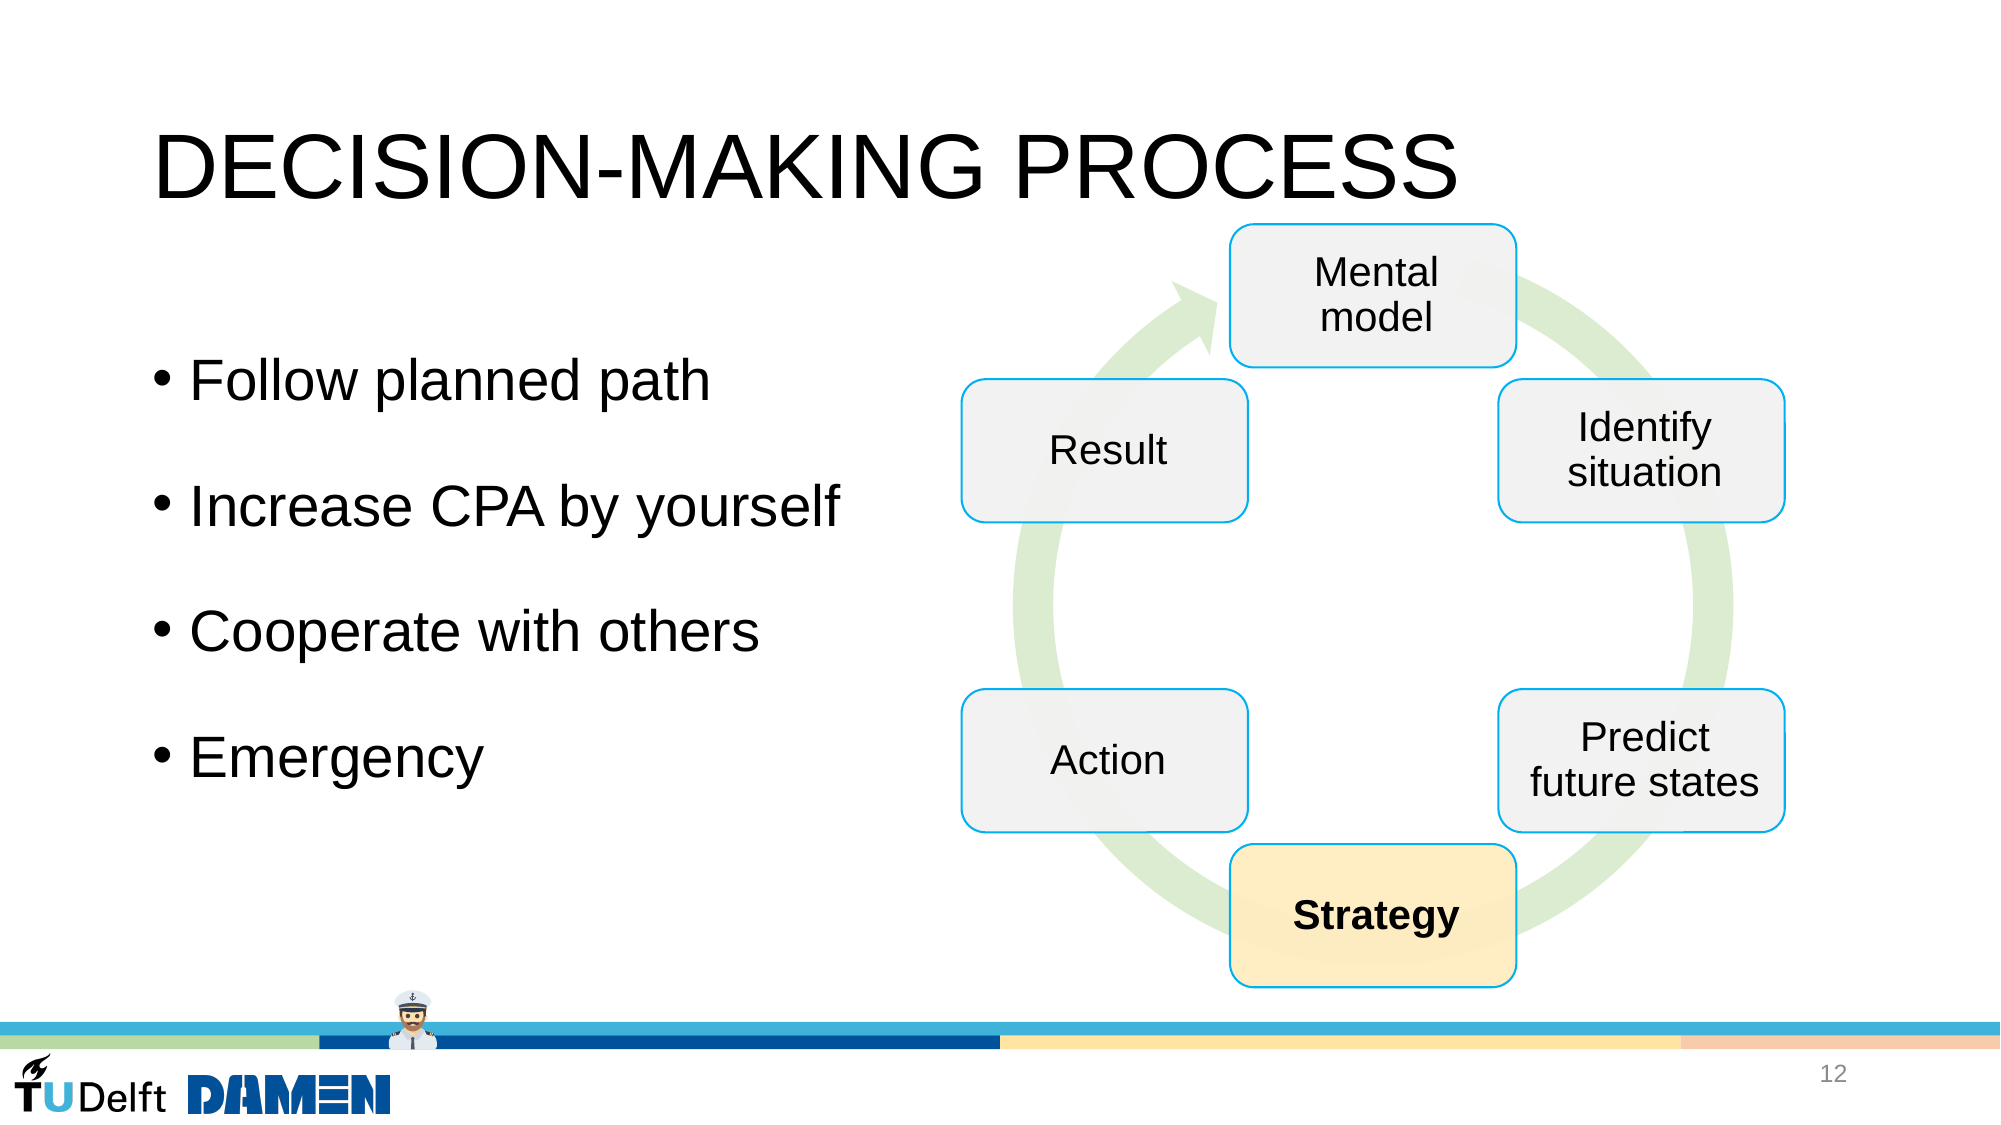

# DECISION-MAKING PROCESS
Mental model
Identify situation
Predict future states
Strategy
Action
Result
Follow planned path
Increase CPA by yourself
Cooperate with others
Emergency

12